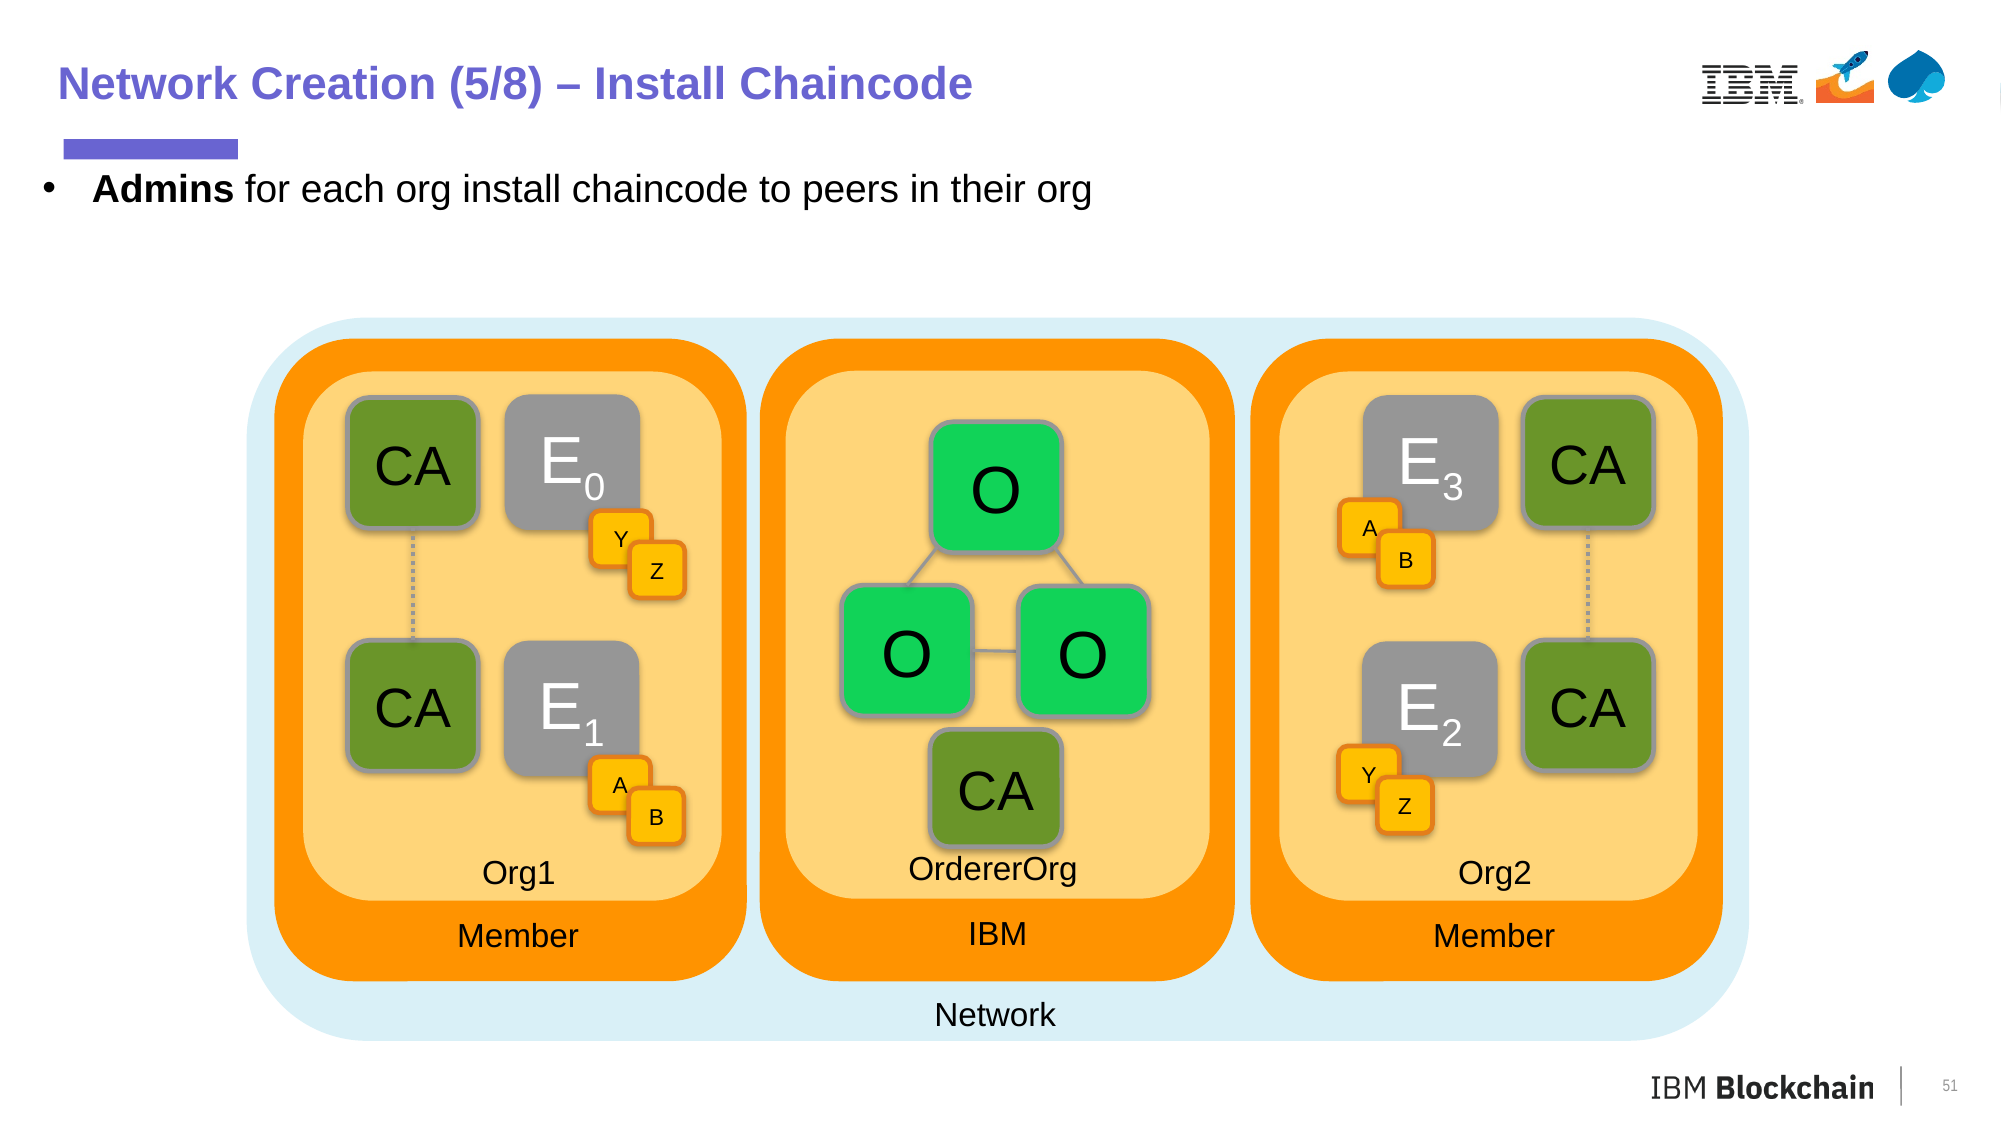

Network Creation (5/8) – Install Chaincode
Admins for each org install chaincode to peers in their org

E0
CA
CA
E3
O
O
O
A
Y
B
Z
CA
CA
E1
E2
CA
Y
A
Z
B
OrdererOrg
Org2
Org1
IBM
Member
Member
Network